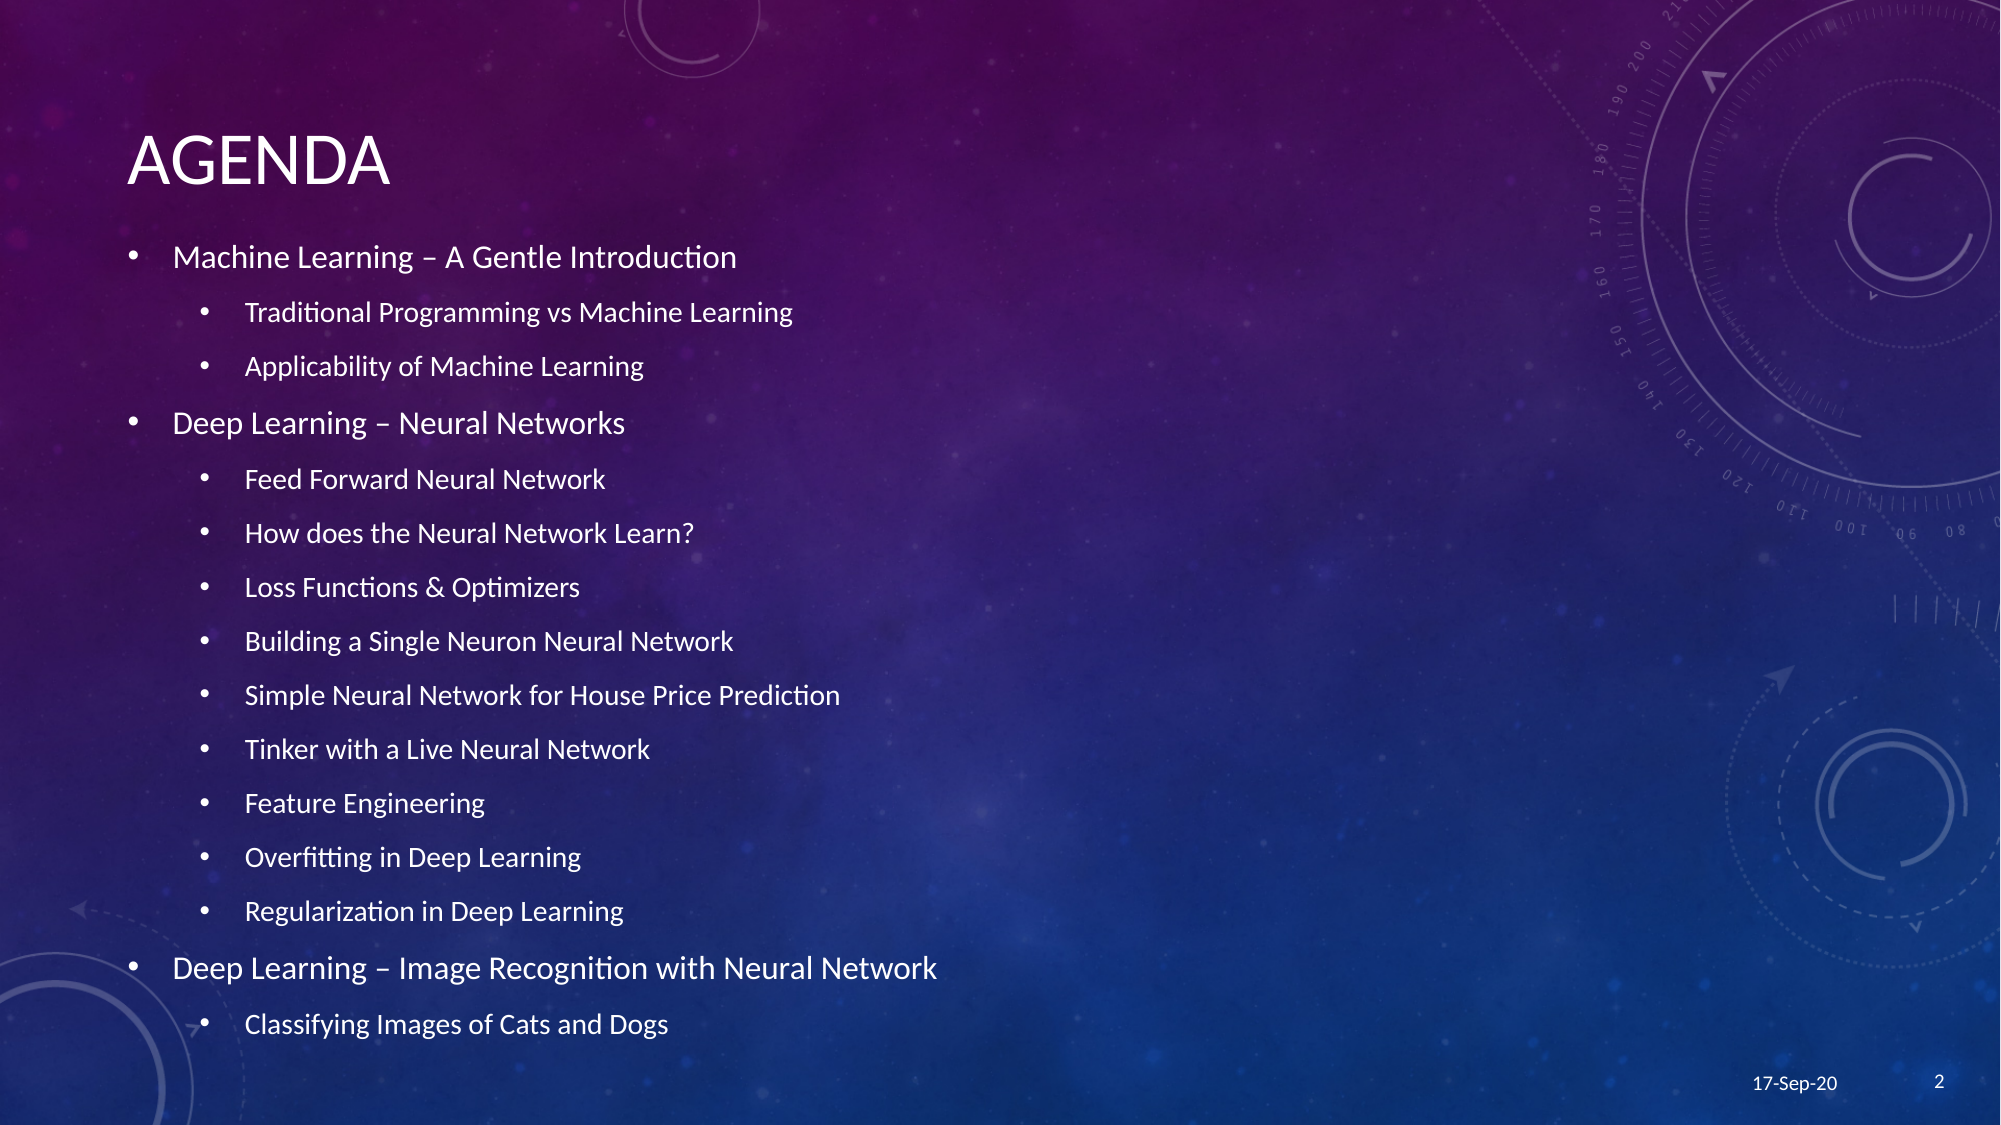

# Agenda
Machine Learning – A Gentle Introduction
Traditional Programming vs Machine Learning
Applicability of Machine Learning
Deep Learning – Neural Networks
Feed Forward Neural Network
How does the Neural Network Learn?
Loss Functions & Optimizers
Building a Single Neuron Neural Network
Simple Neural Network for House Price Prediction
Tinker with a Live Neural Network
Feature Engineering
Overfitting in Deep Learning
Regularization in Deep Learning
Deep Learning – Image Recognition with Neural Network
Classifying Images of Cats and Dogs
2
17-Sep-20